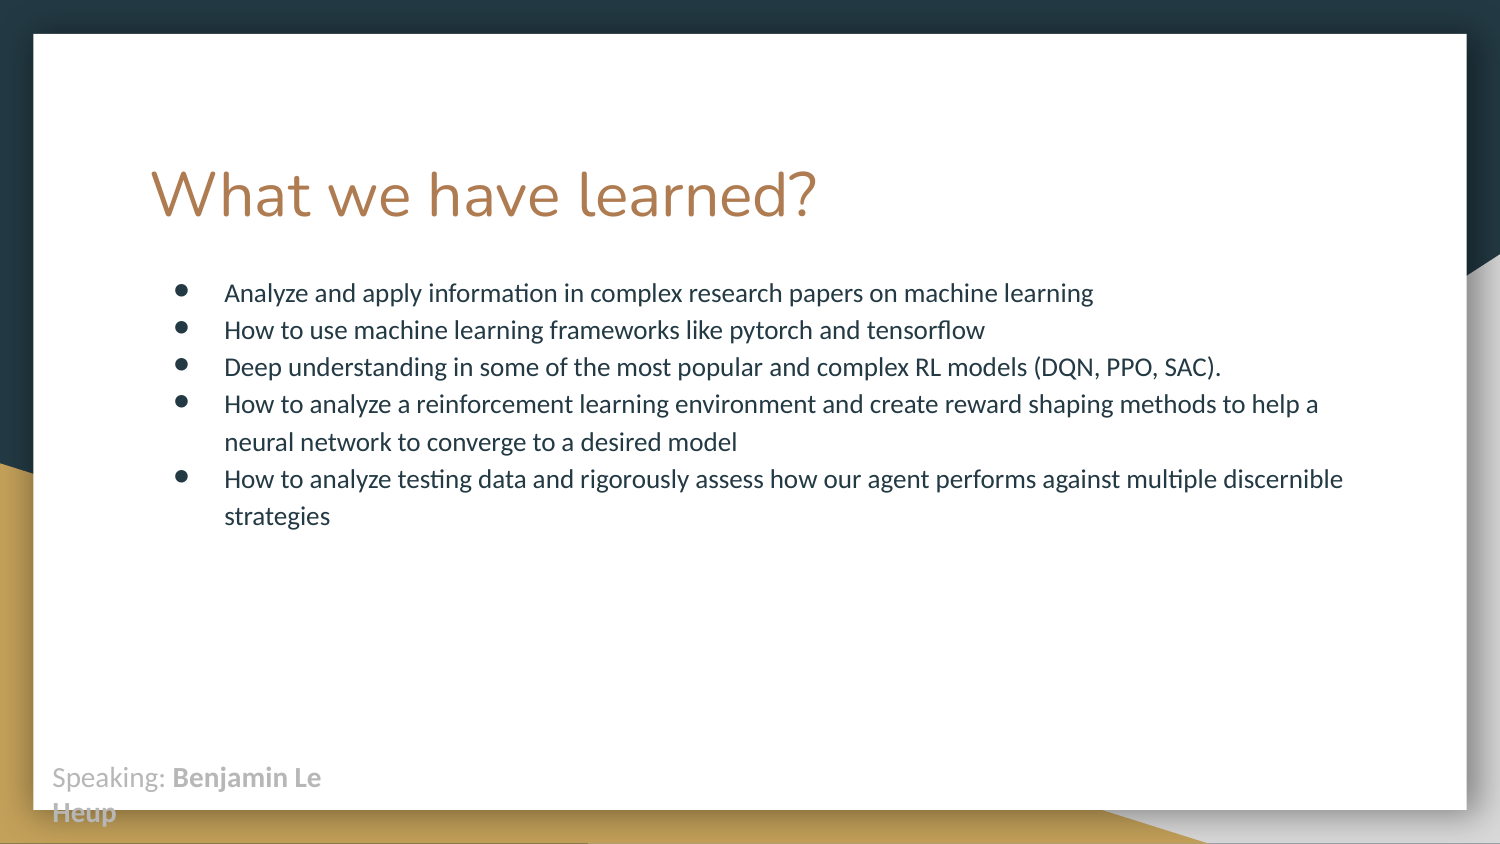

# What we have learned?
Analyze and apply information in complex research papers on machine learning
How to use machine learning frameworks like pytorch and tensorflow
Deep understanding in some of the most popular and complex RL models (DQN, PPO, SAC).
How to analyze a reinforcement learning environment and create reward shaping methods to help a neural network to converge to a desired model
How to analyze testing data and rigorously assess how our agent performs against multiple discernible strategies
Speaking: Benjamin Le Heup